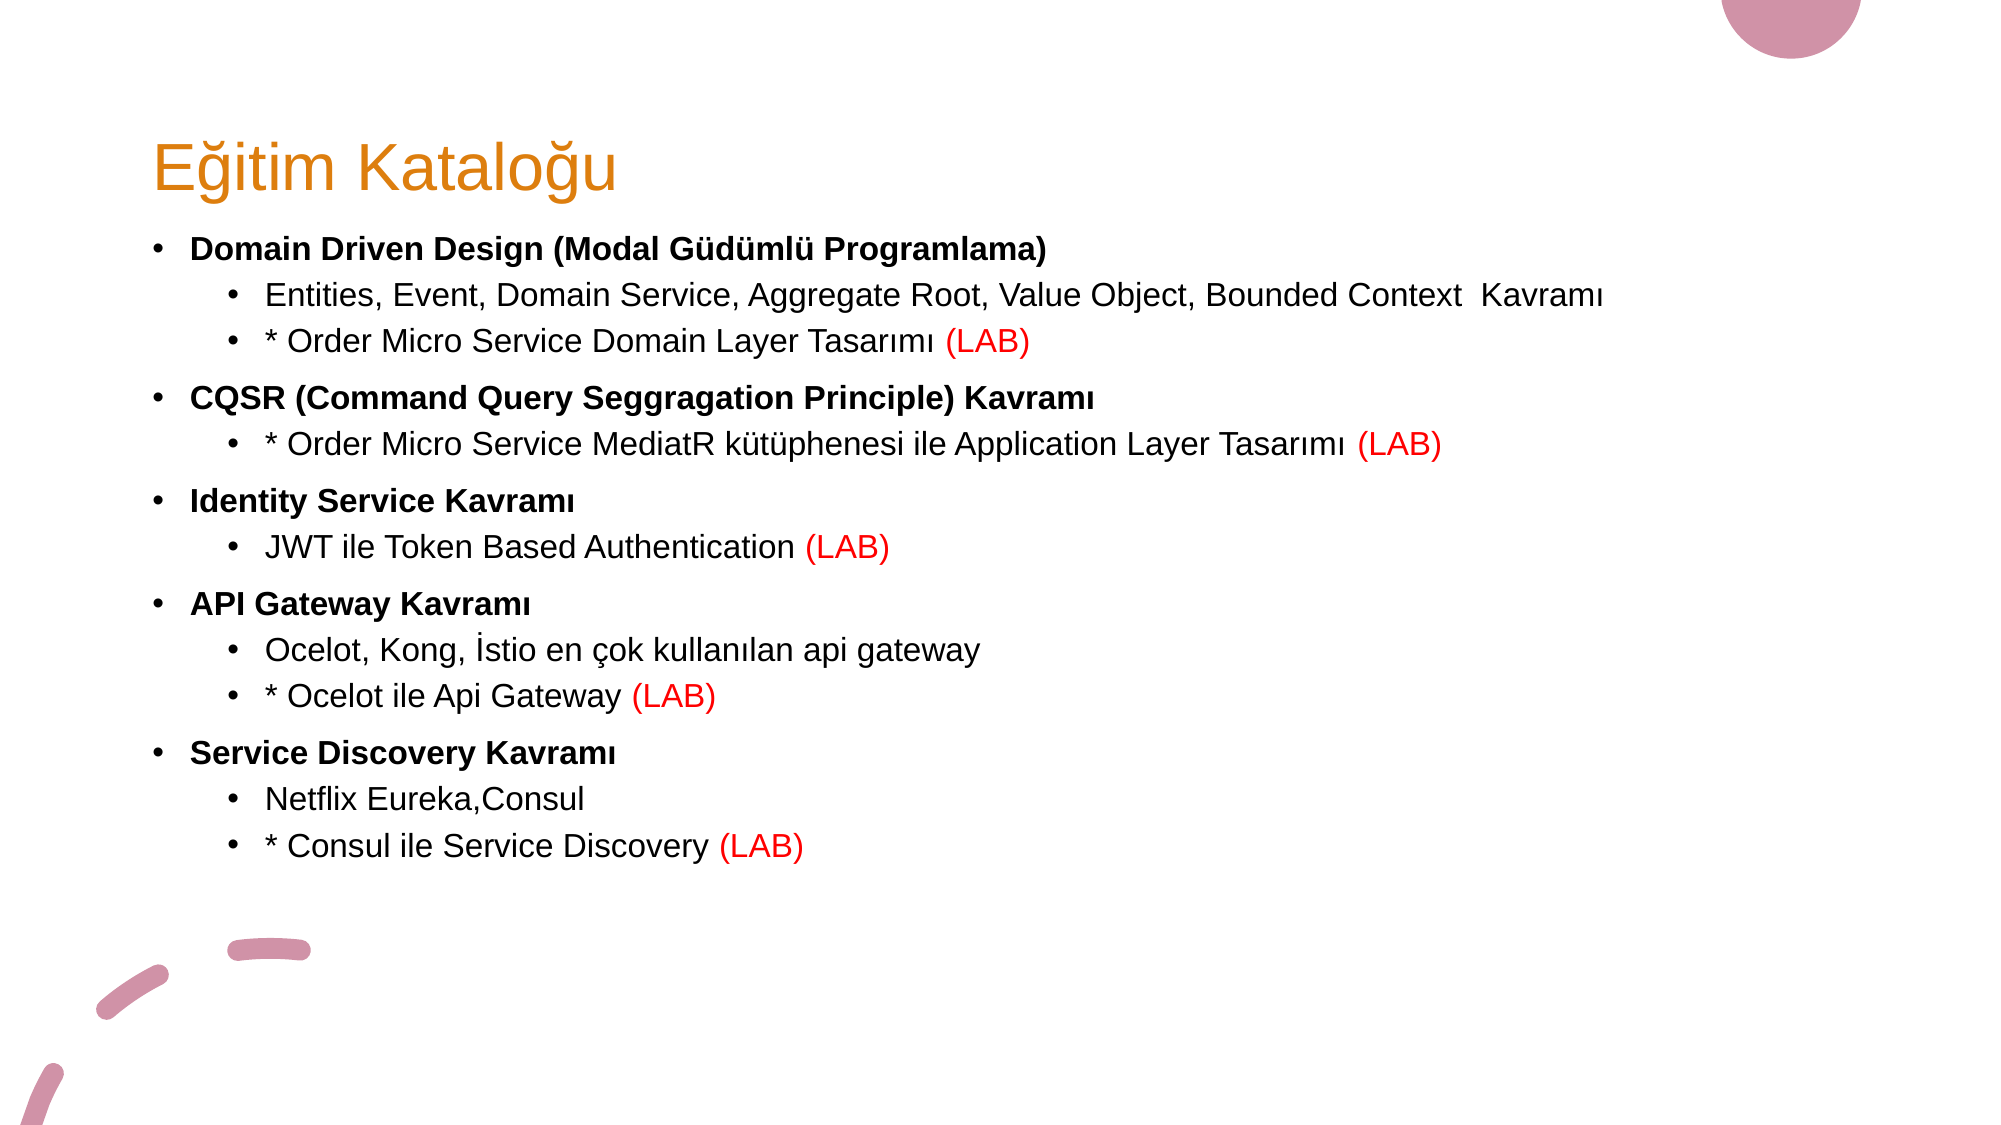

# Eğitim Kataloğu
Domain Driven Design (Modal Güdümlü Programlama)
Entities, Event, Domain Service, Aggregate Root, Value Object, Bounded Context  Kavramı
* Order Micro Service Domain Layer Tasarımı (LAB)
CQSR (Command Query Seggragation Principle) Kavramı
* Order Micro Service MediatR kütüphenesi ile Application Layer Tasarımı (LAB)
Identity Service Kavramı
JWT ile Token Based Authentication (LAB)
API Gateway Kavramı
Ocelot, Kong, İstio en çok kullanılan api gateway
* Ocelot ile Api Gateway (LAB)
Service Discovery Kavramı
Netflix Eureka,Consul
* Consul ile Service Discovery (LAB)